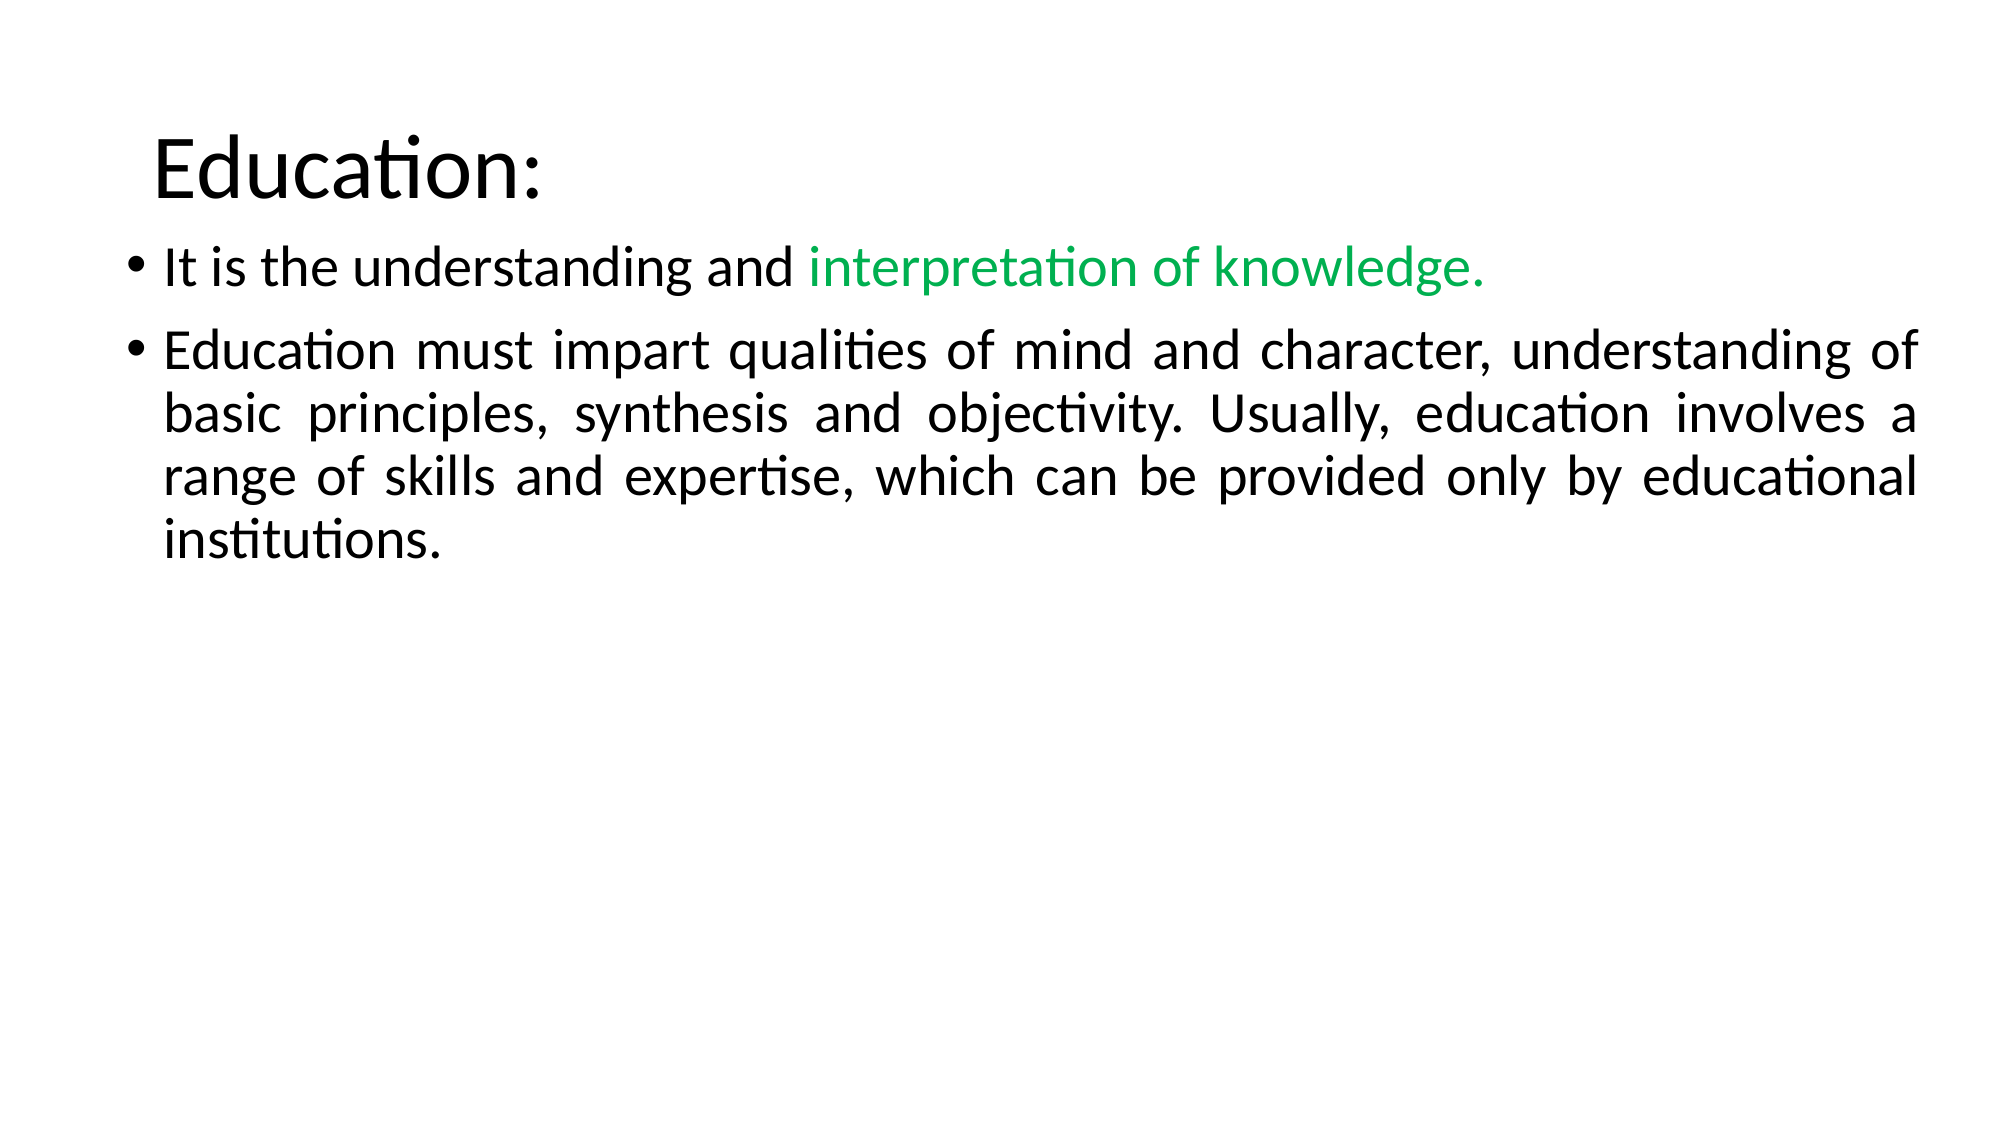

# Education:
It is the understanding and interpretation of knowledge.
Education must impart qualities of mind and character, understanding of basic principles, synthesis and objectivity. Usually, education involves a range of skills and expertise, which can be provided only by educational institutions.